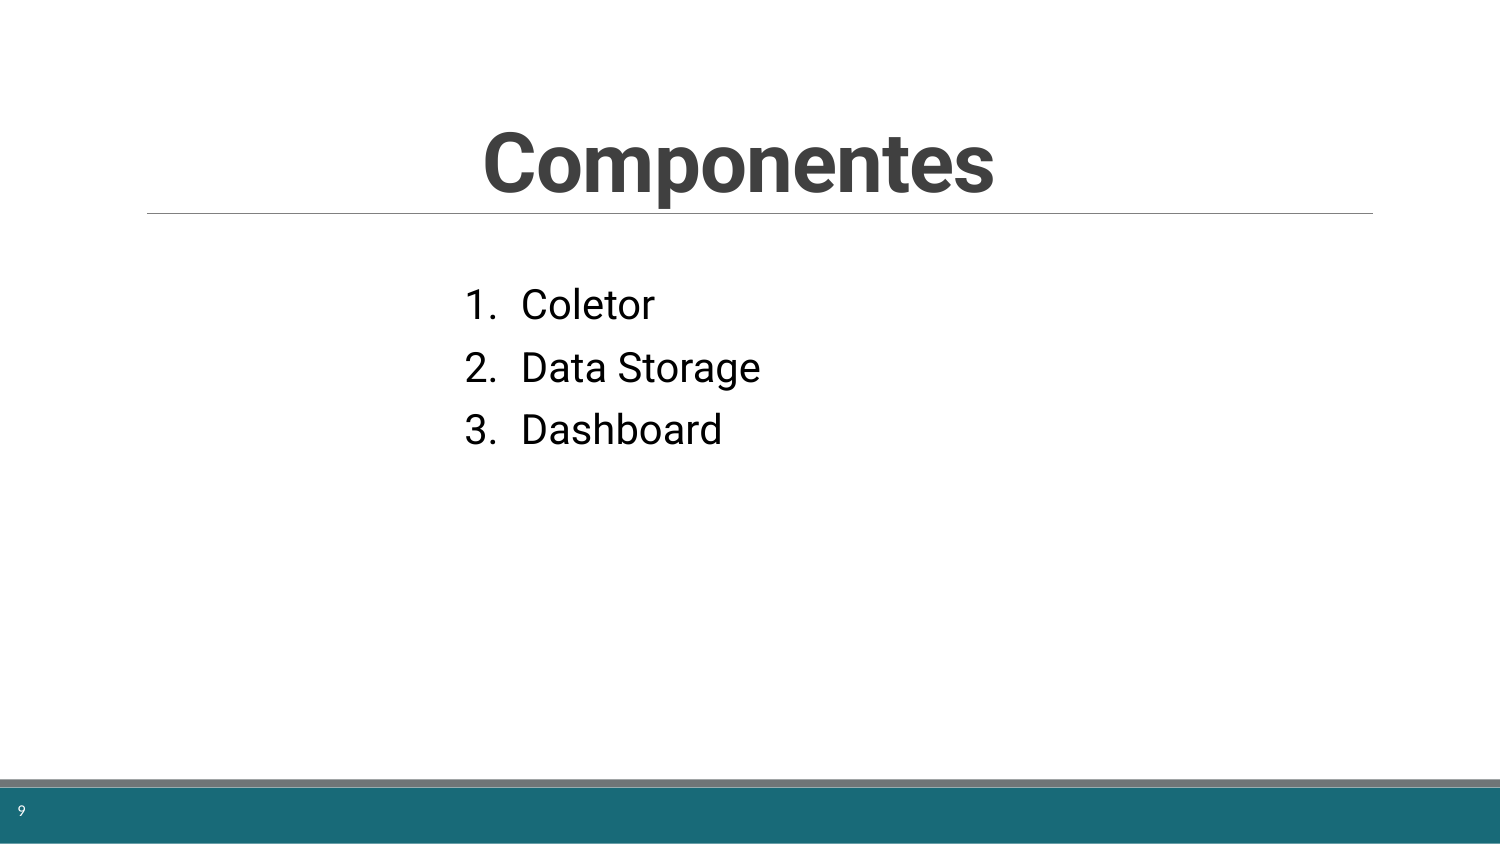

# Componentes
Coletor
Data Storage
Dashboard
9